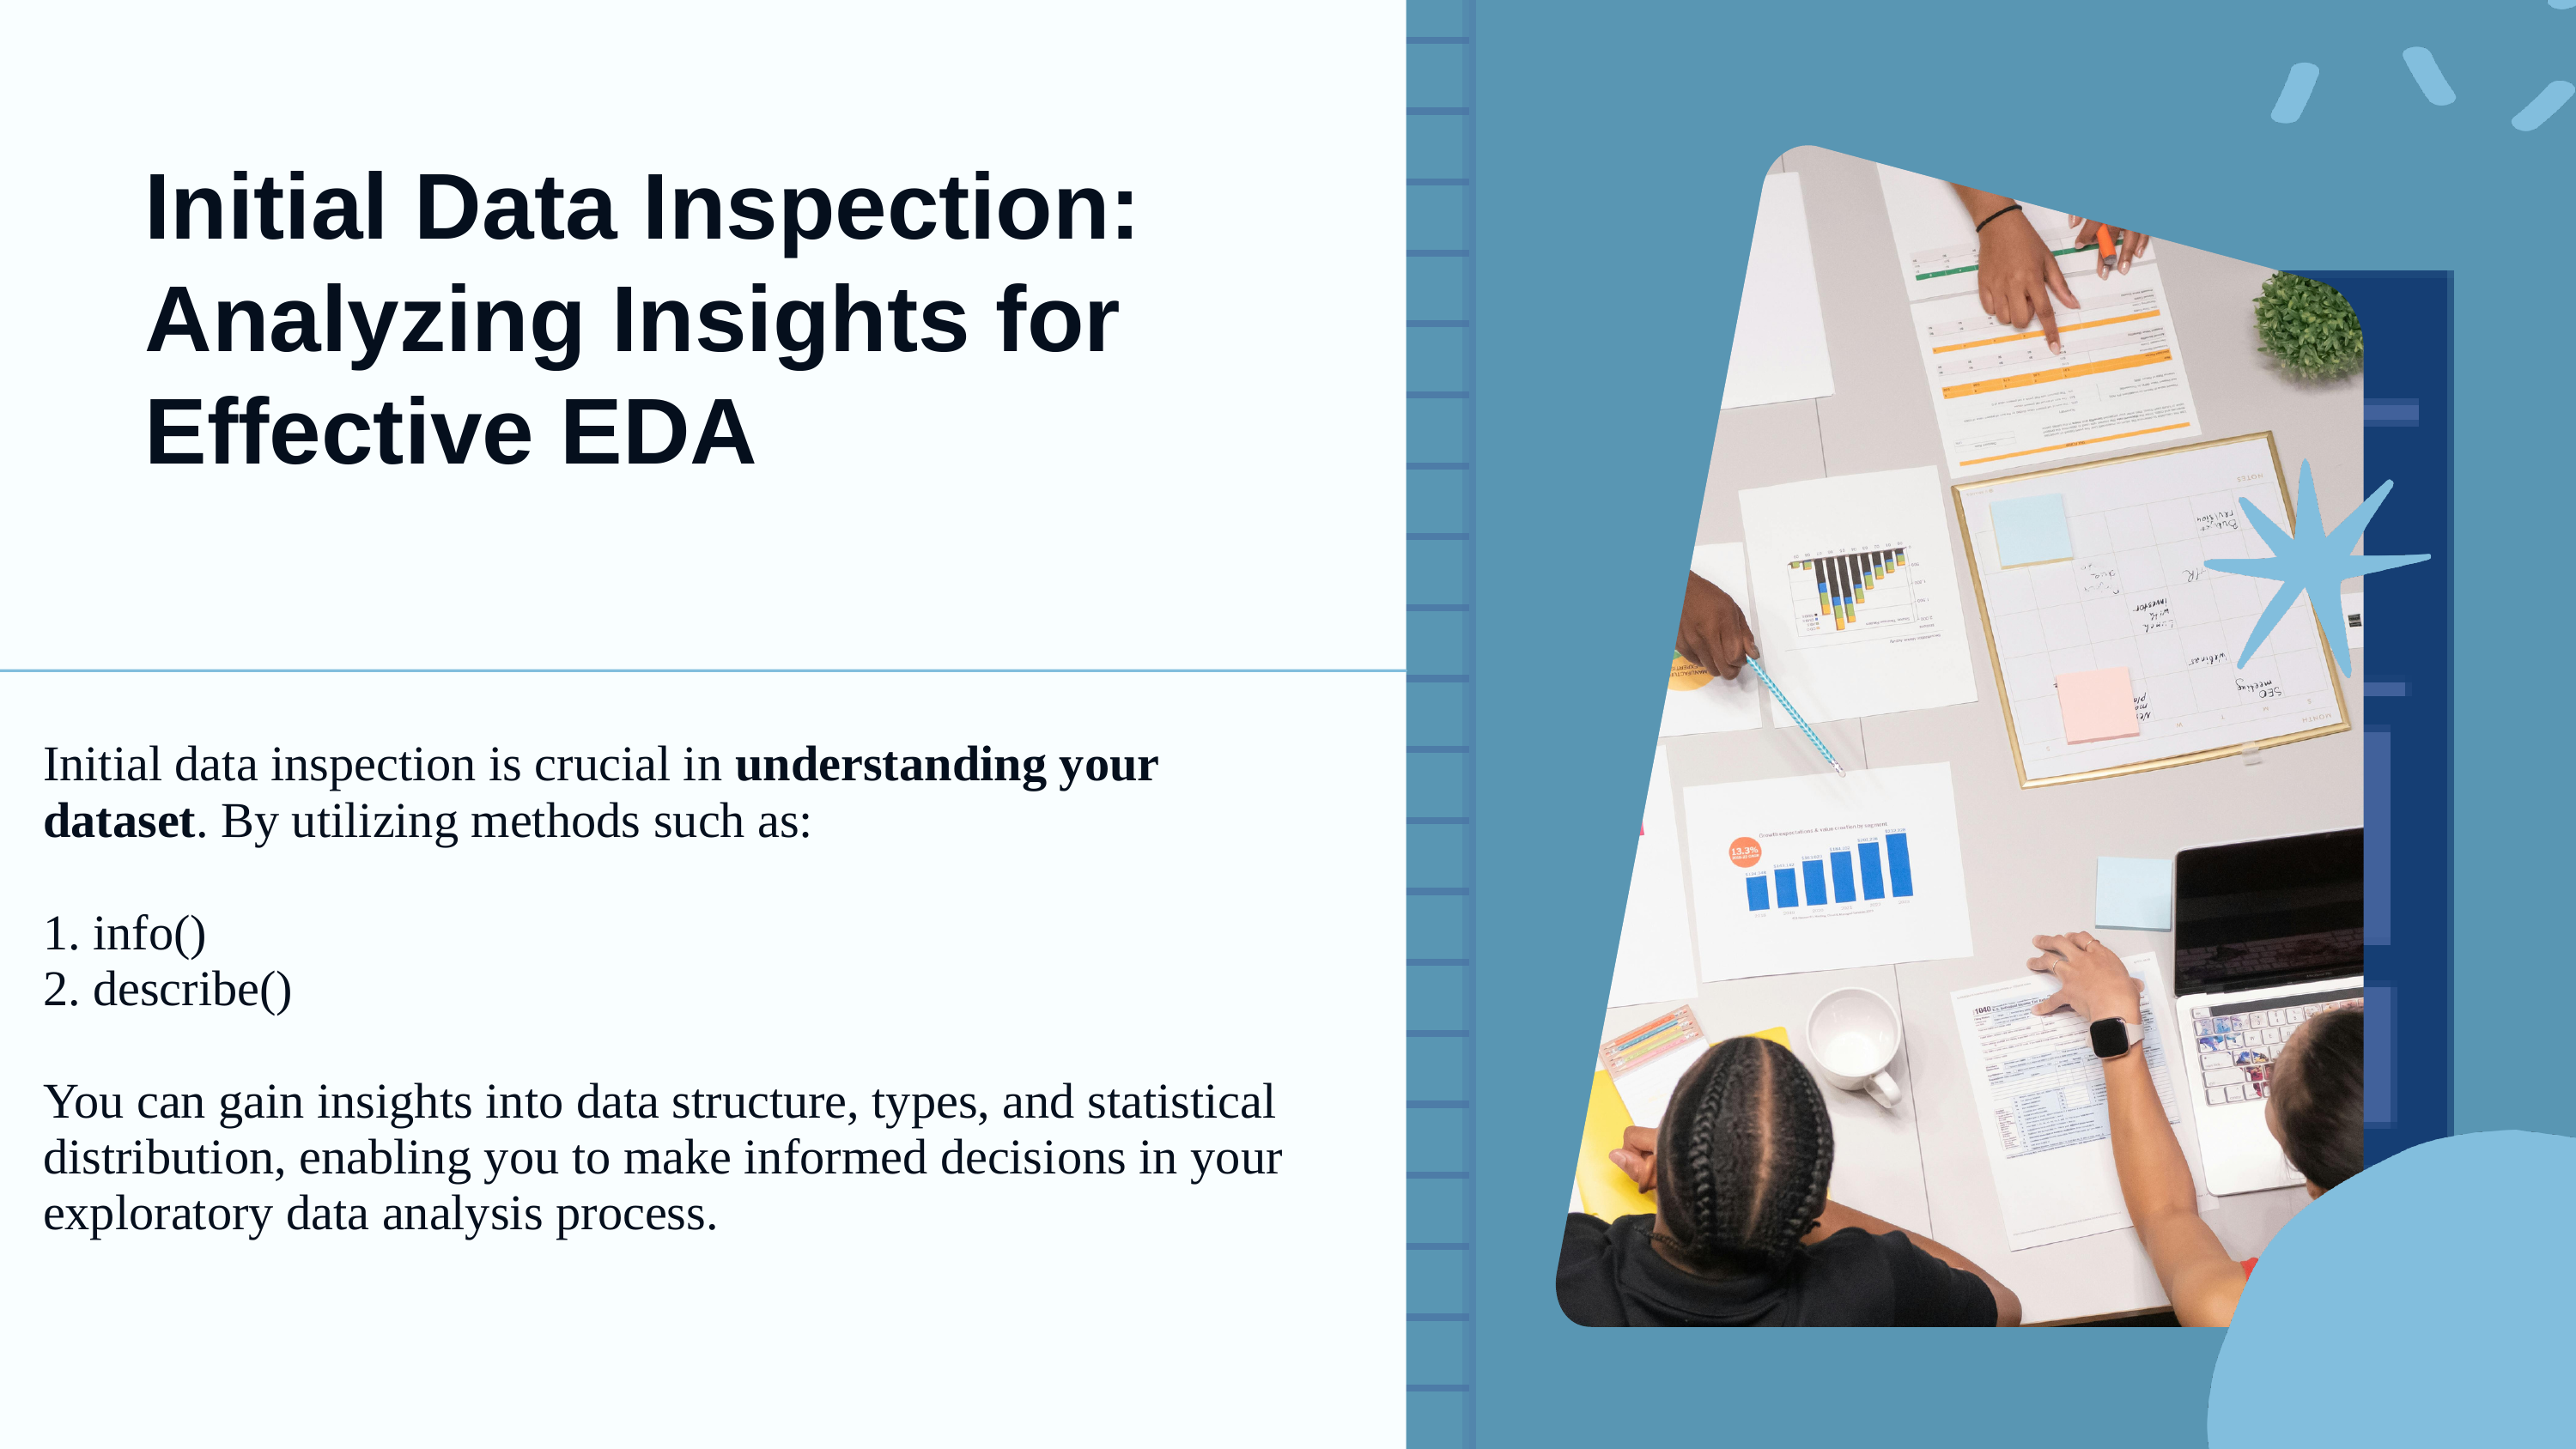

Initial Data Inspection: Analyzing Insights for Effective EDA

Initial data inspection is crucial in understanding your dataset. By utilizing methods such as:

1. info()
2. describe()

You can gain insights into data structure, types, and statistical distribution, enabling you to make informed decisions in your exploratory data analysis process.